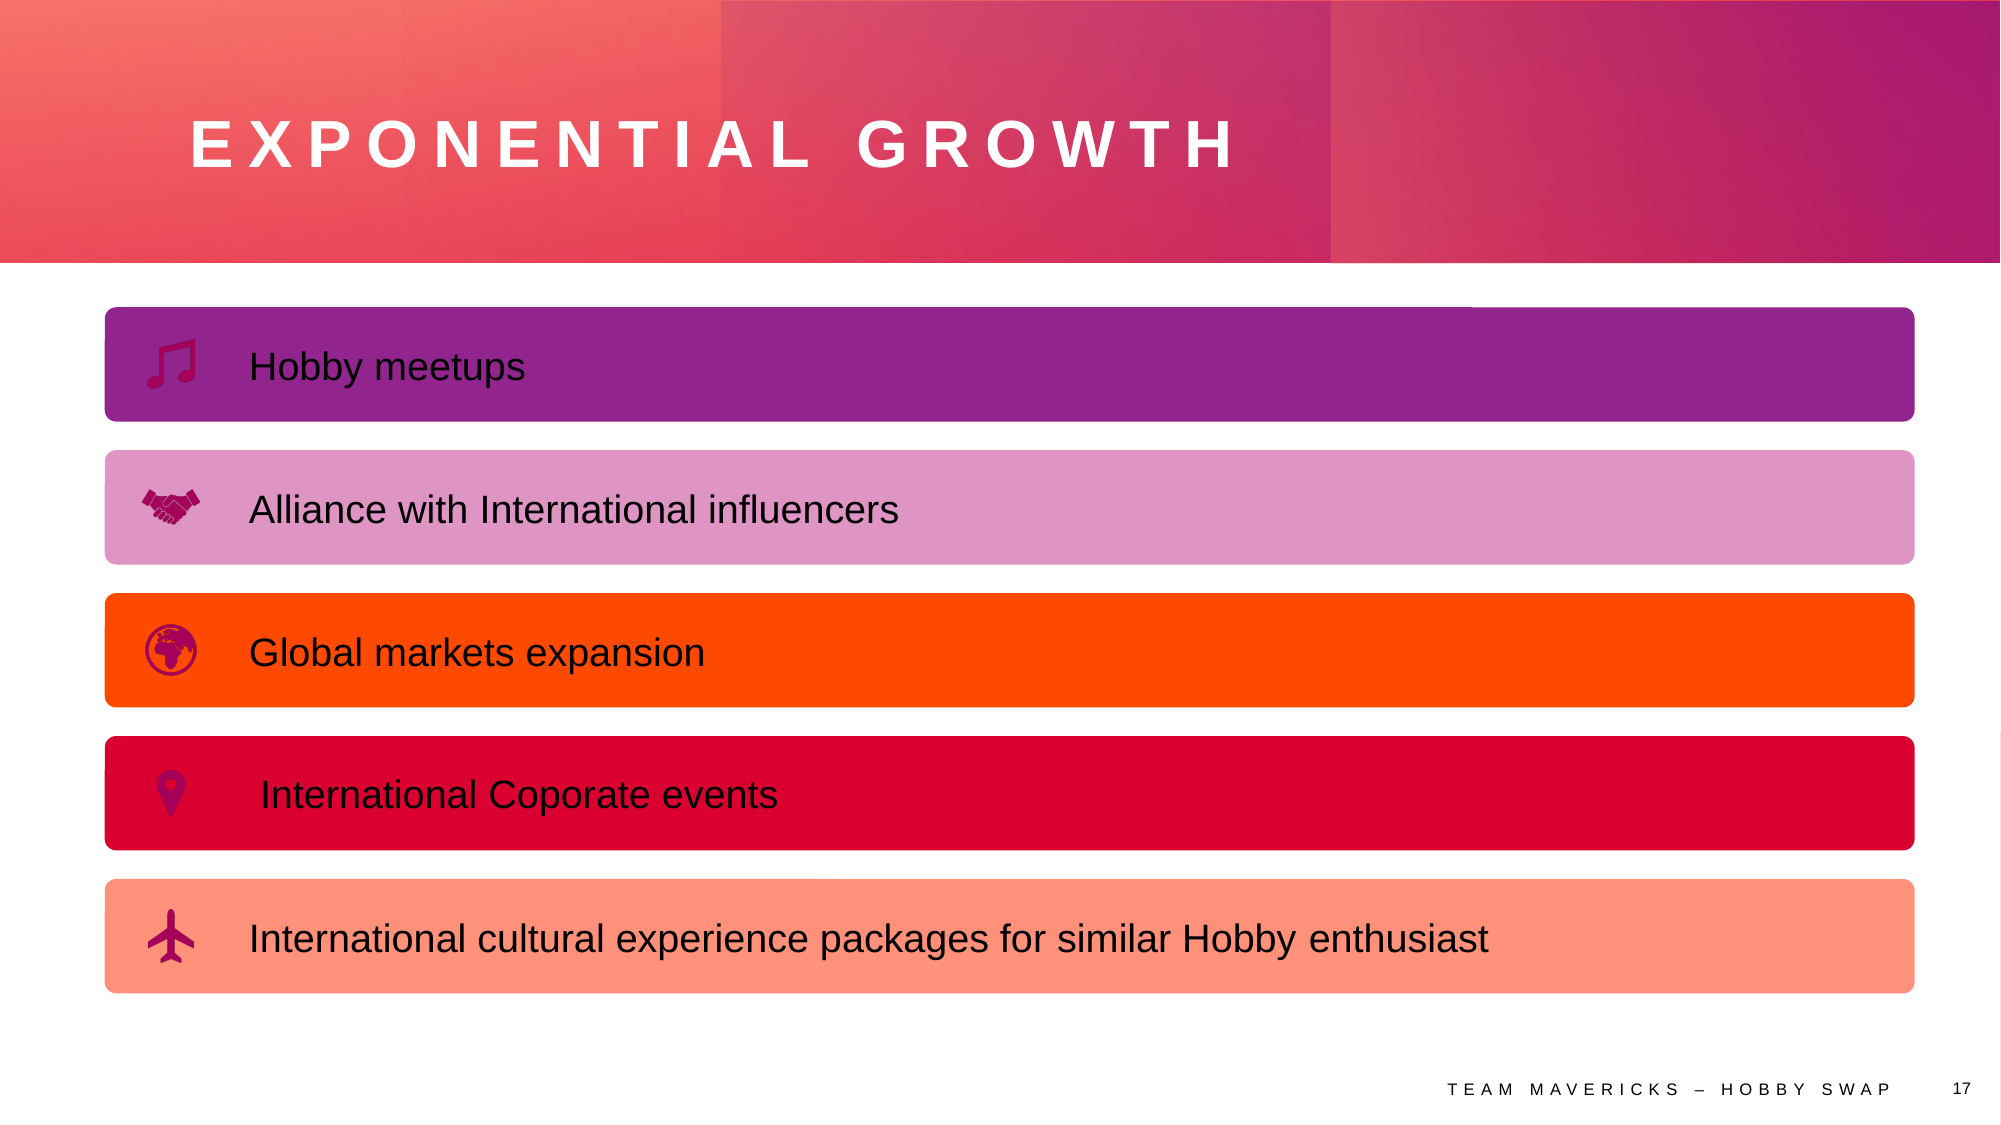

# Exponential growth
Hobby meetups
Alliance with International influencers
Global markets expansion
 International Coporate events
International cultural experience packages for similar Hobby enthusiast

17
Team Mavericks – Hobby swap